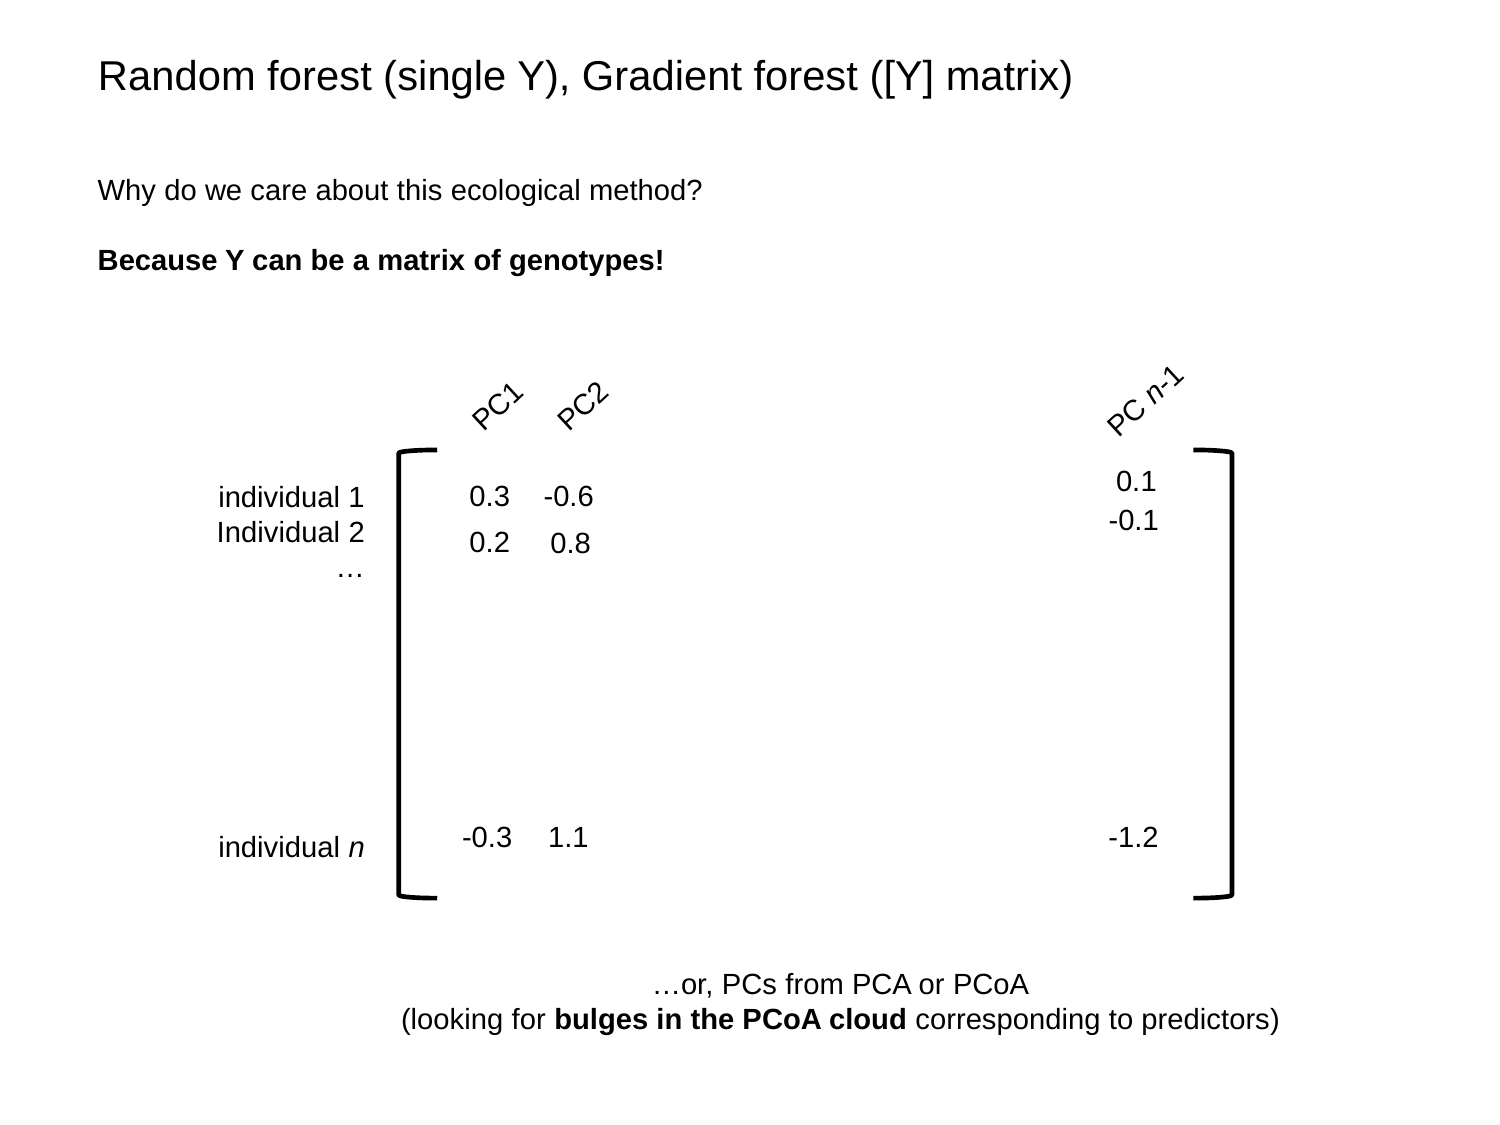

Random forest (single Y), Gradient forest ([Y] matrix)

Why do we care about this ecological method?

Because Y can be a matrix of genotypes!

PC n-1
PC2
PC1

0.1
-0.6
0.3
individual 1
Individual 2
…

individual n
-0.1
0.2
0.8
-1.2
-0.3
1.1
…or, PCs from PCA or PCoA
(looking for bulges in the PCoA cloud corresponding to predictors)